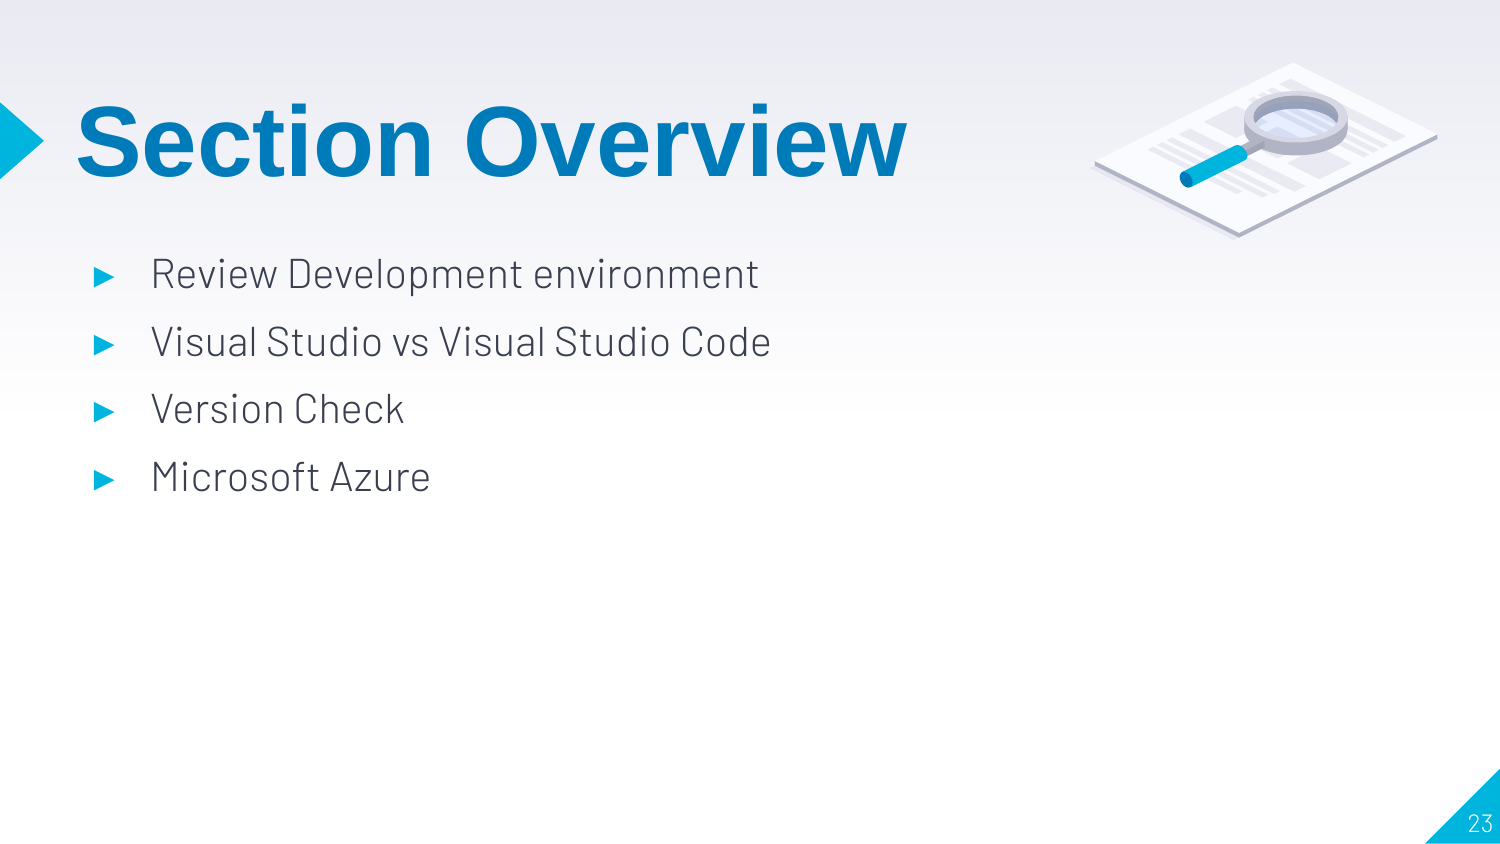

# Section Overview
Review Development environment
Visual Studio vs Visual Studio Code
Version Check
Microsoft Azure
23